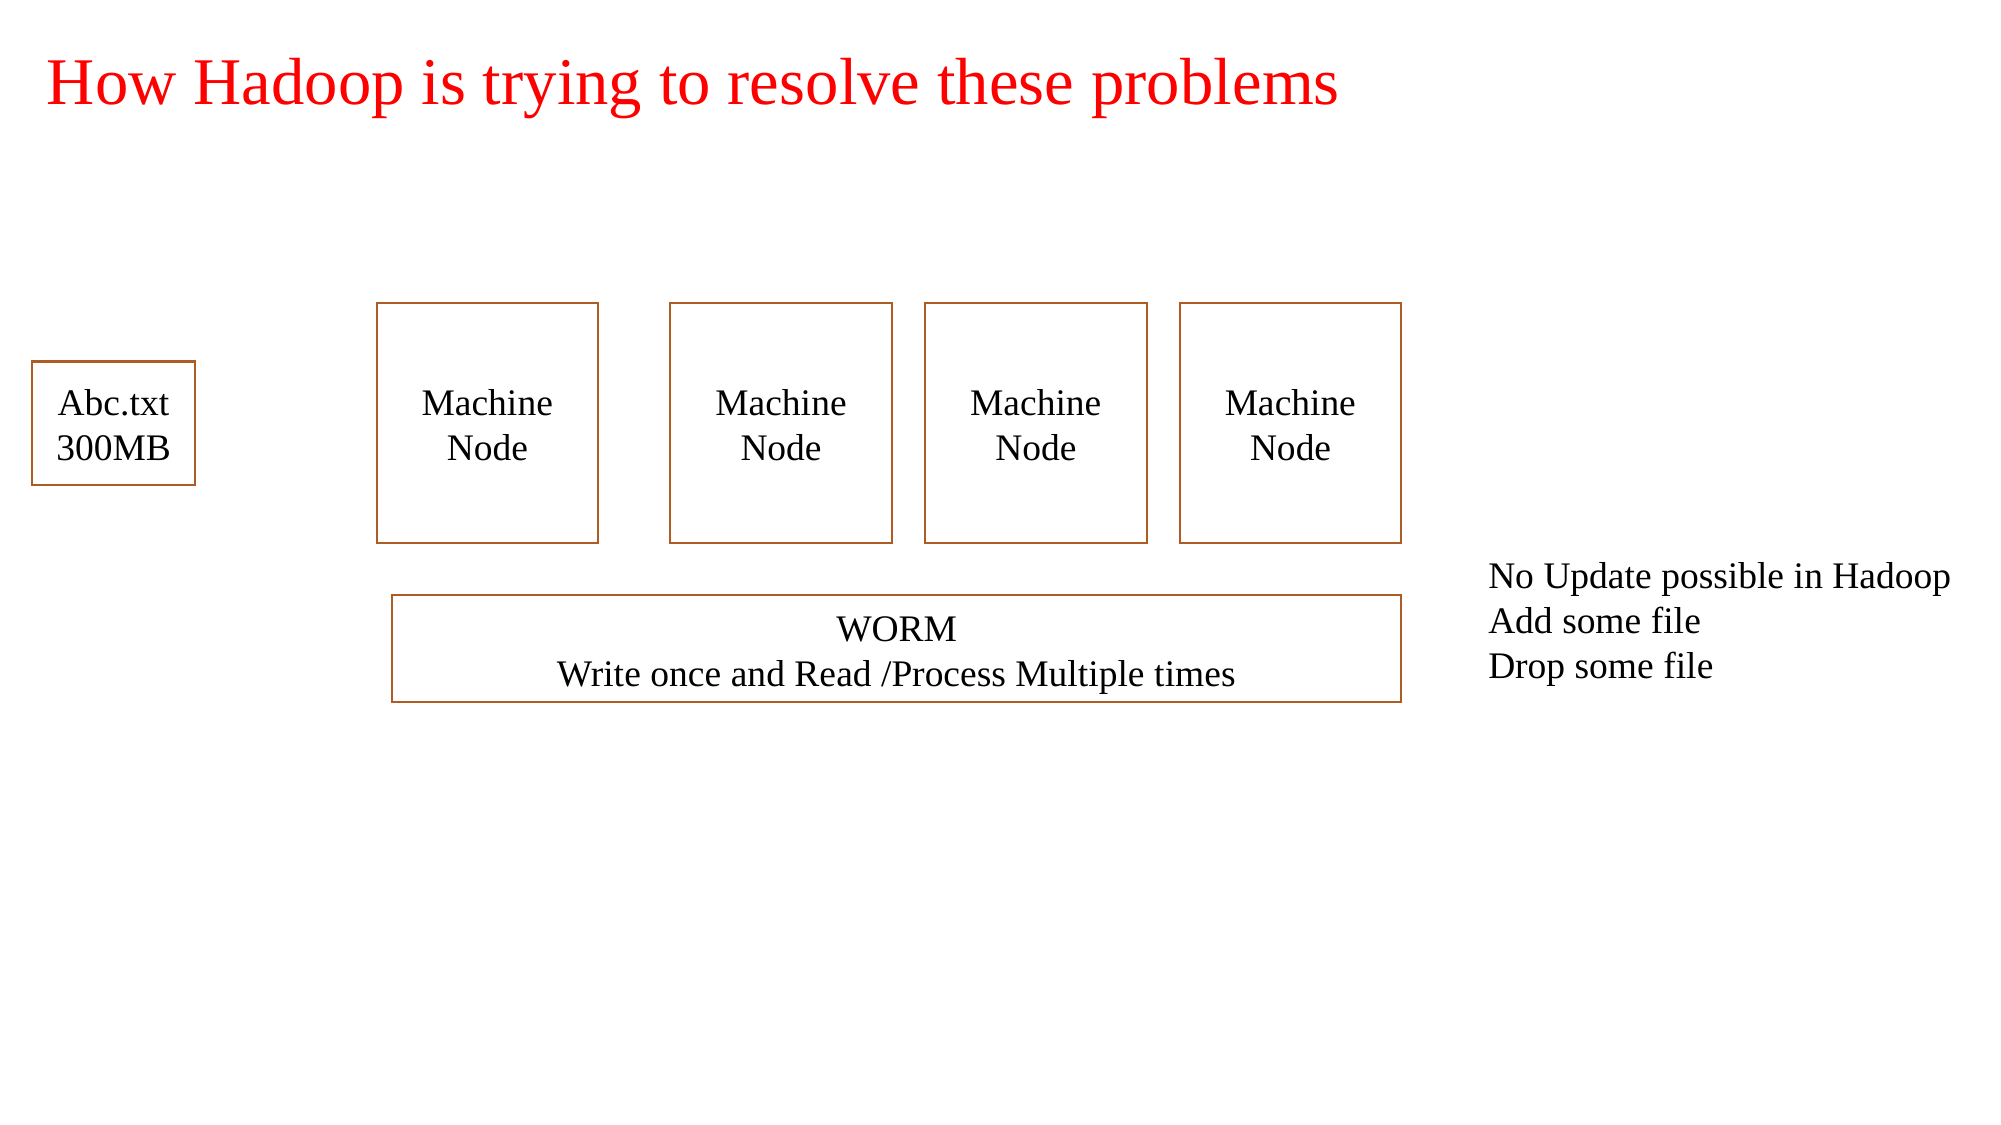

# How Hadoop is trying to resolve these problems
Machine Node

Machine Node

Machine Node

Machine Node

Abc.txt
300MB
No Update possible in Hadoop
Add some file
Drop some file
WORM
Write once and Read /Process Multiple times